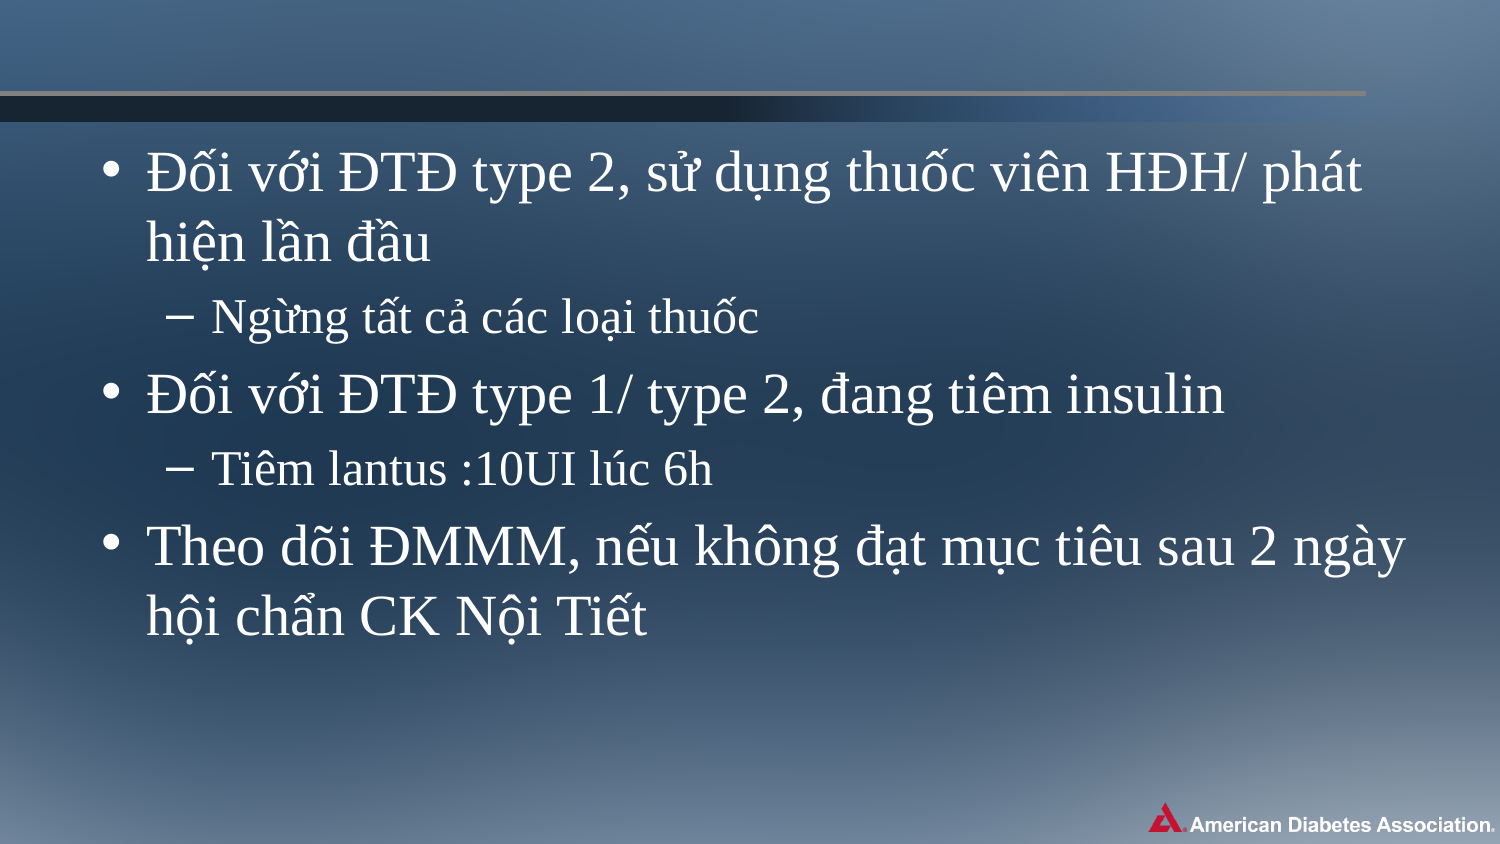

#
Đối với ĐTĐ type 2, sử dụng thuốc viên HĐH/ phát hiện lần đầu
Ngừng tất cả các loại thuốc
Đối với ĐTĐ type 1/ type 2, đang tiêm insulin
Tiêm lantus :10UI lúc 6h
Theo dõi ĐMMM, nếu không đạt mục tiêu sau 2 ngày hội chẩn CK Nội Tiết